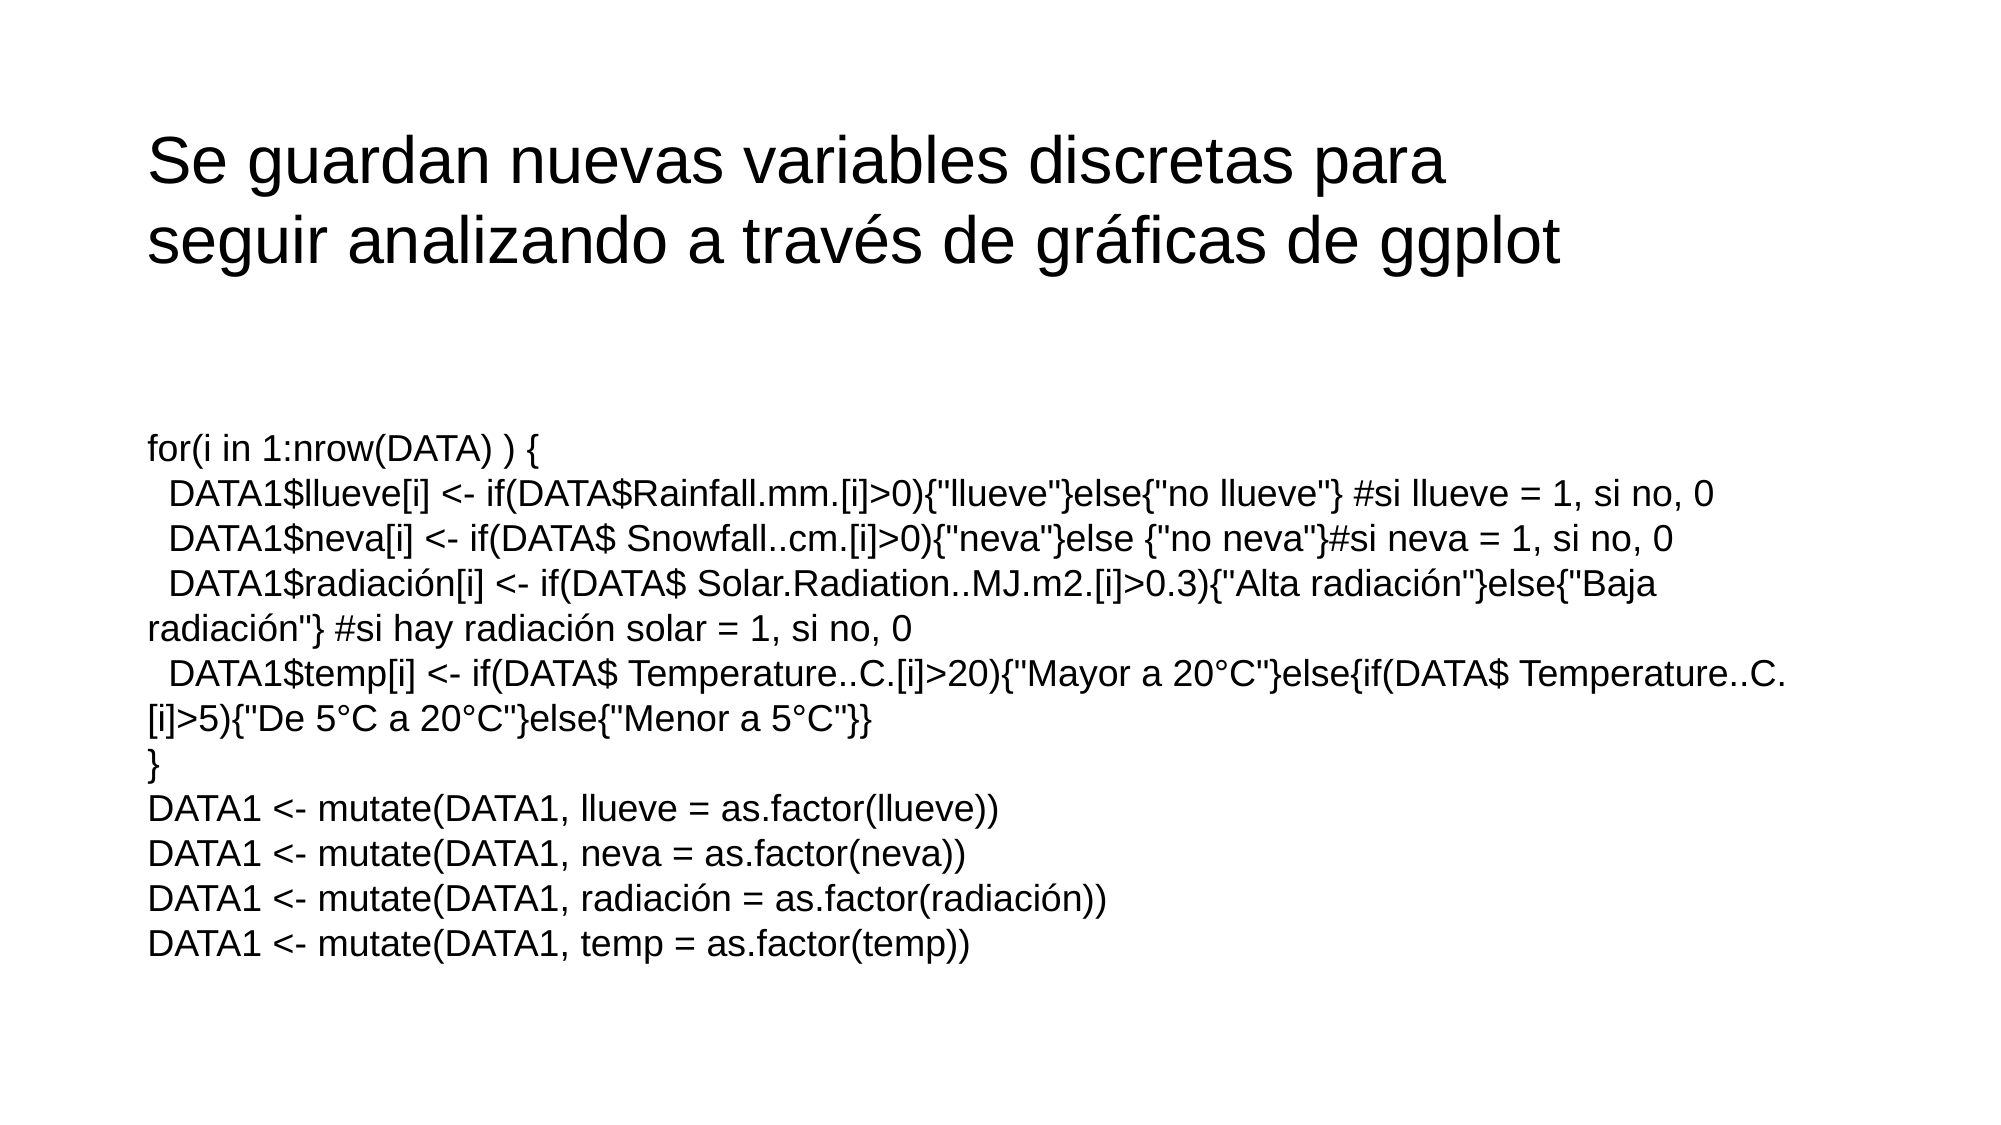

Se guardan nuevas variables discretas para seguir analizando a través de gráficas de ggplot
for(i in 1:nrow(DATA) ) {
  DATA1$llueve[i] <- if(DATA$Rainfall.mm.[i]>0){"llueve"}else{"no llueve"} #si llueve = 1, si no, 0
  DATA1$neva[i] <- if(DATA$ Snowfall..cm.[i]>0){"neva"}else {"no neva"}#si neva = 1, si no, 0
  DATA1$radiación[i] <- if(DATA$ Solar.Radiation..MJ.m2.[i]>0.3){"Alta radiación"}else{"Baja radiación"} #si hay radiación solar = 1, si no, 0
  DATA1$temp[i] <- if(DATA$ Temperature..C.[i]>20){"Mayor a 20°C"}else{if(DATA$ Temperature..C.[i]>5){"De 5°C a 20°C"}else{"Menor a 5°C"}}
}
DATA1 <- mutate(DATA1, llueve = as.factor(llueve))
DATA1 <- mutate(DATA1, neva = as.factor(neva))
DATA1 <- mutate(DATA1, radiación = as.factor(radiación))
DATA1 <- mutate(DATA1, temp = as.factor(temp))